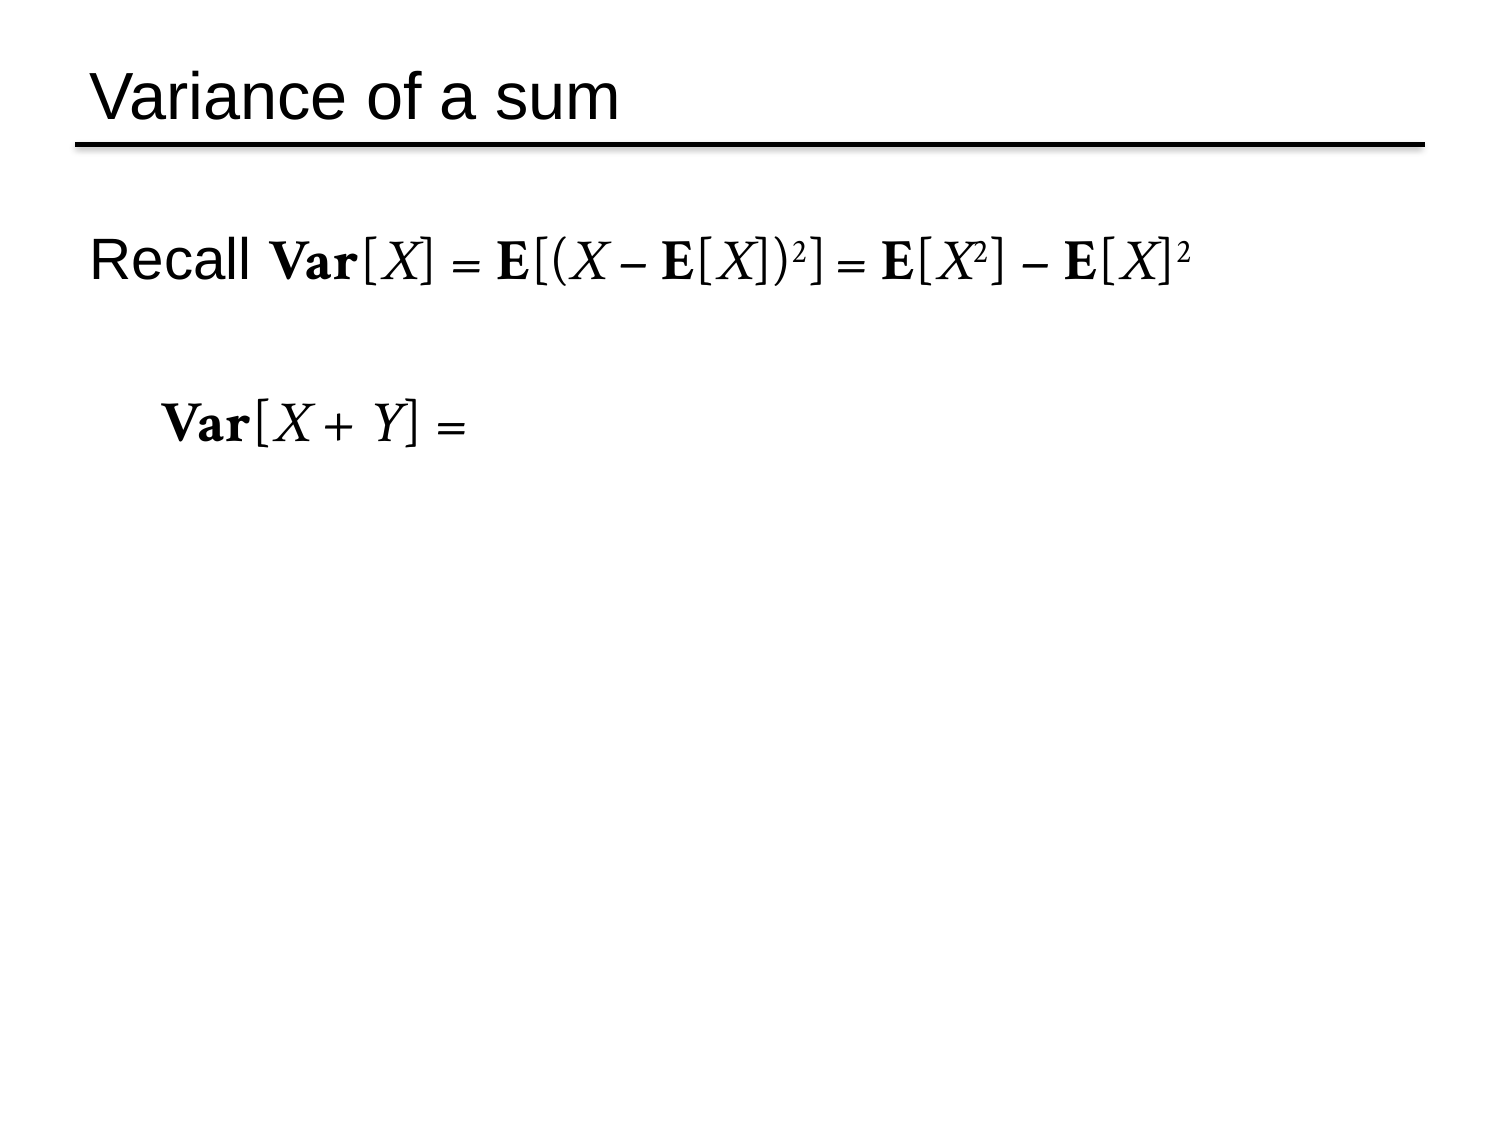

# Variance of a sum
Recall Var[X] = E[(X – E[X])2] = E[X2] – E[X]2
Var[X + Y] =